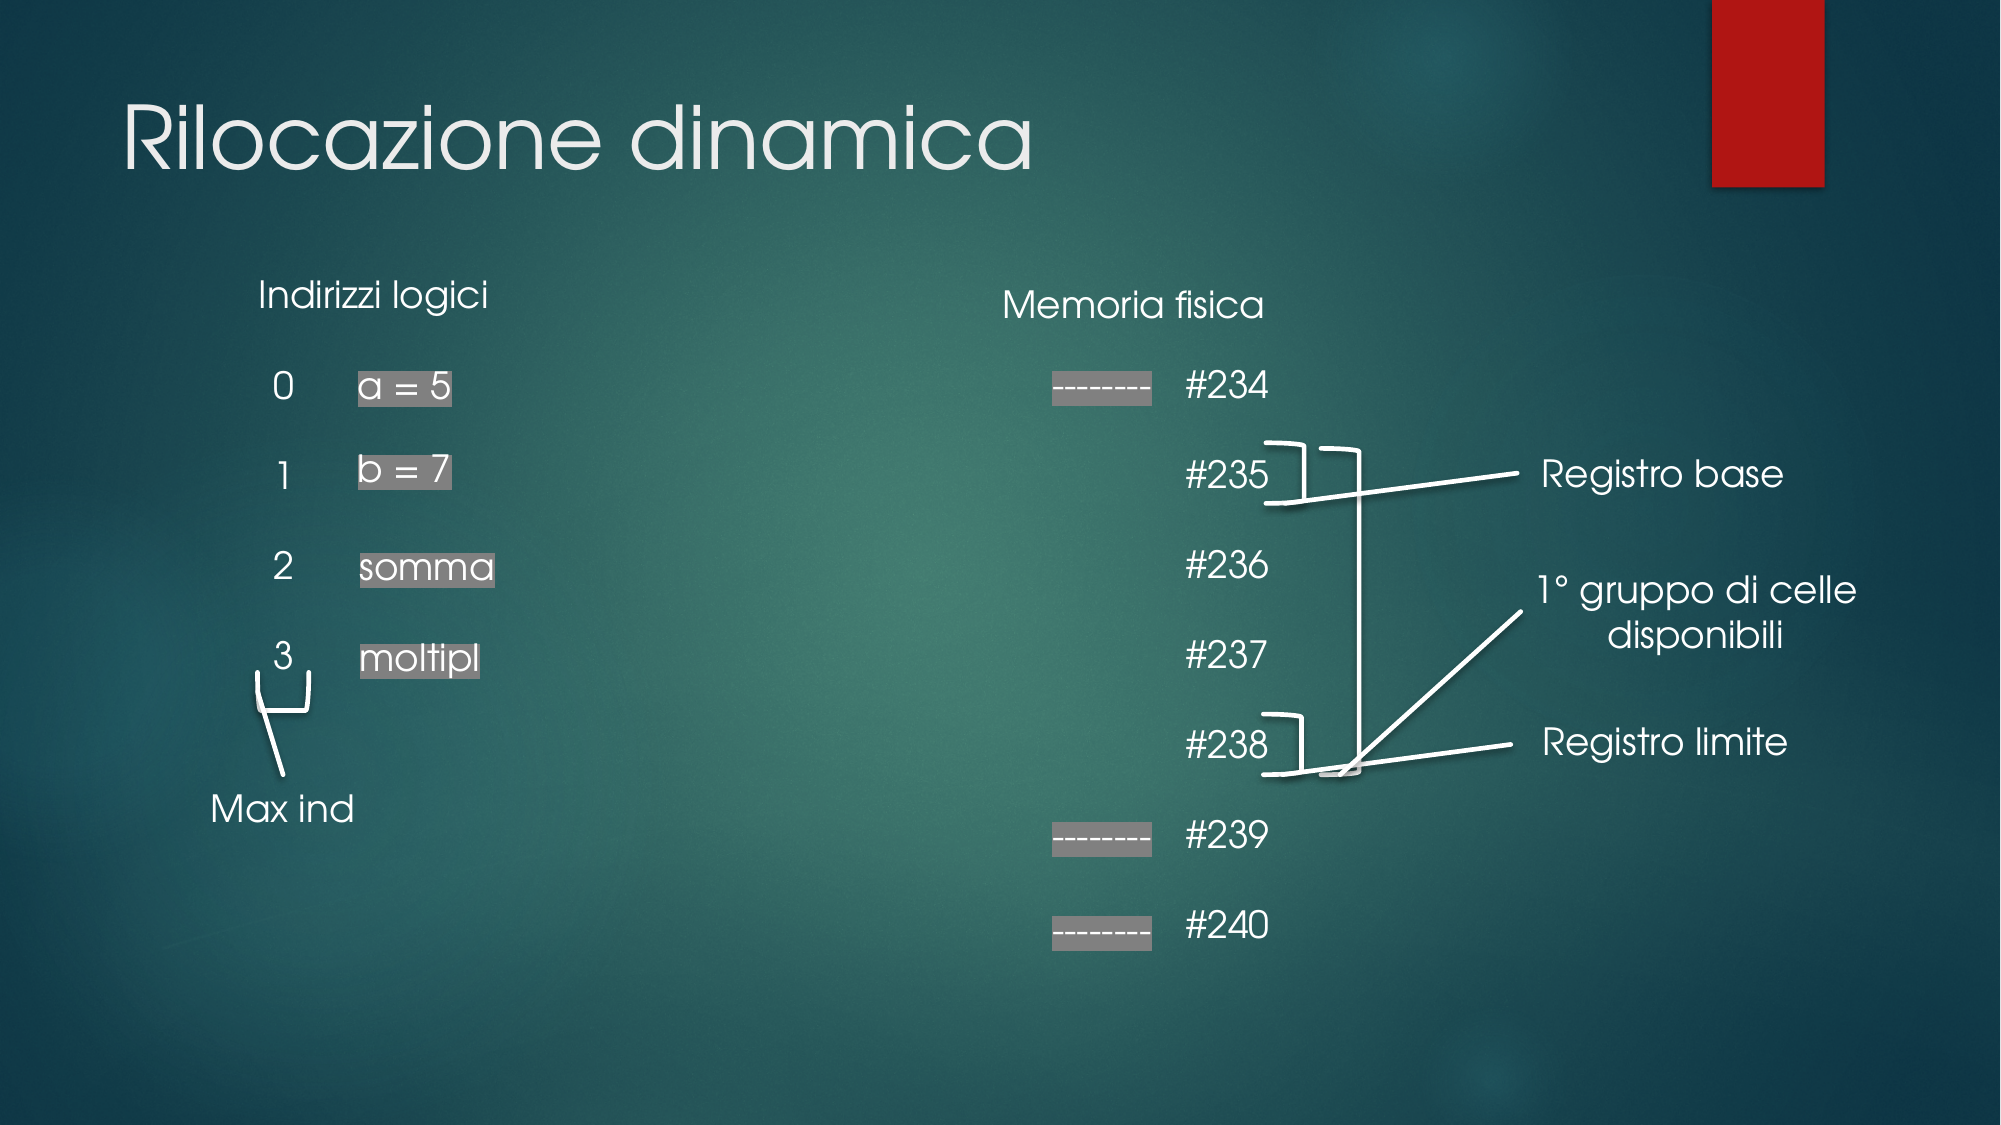

# Rilocazione dinamica
Indirizzi logici
Memoria fisica
--------
#234

#235

#236

#237

#238

#239

#240
a = 5
0

1

2

3
b = 7

Registro base

somma
1° gruppo di celle
disponibili
moltipl

Registro limite

Max ind
--------
--------